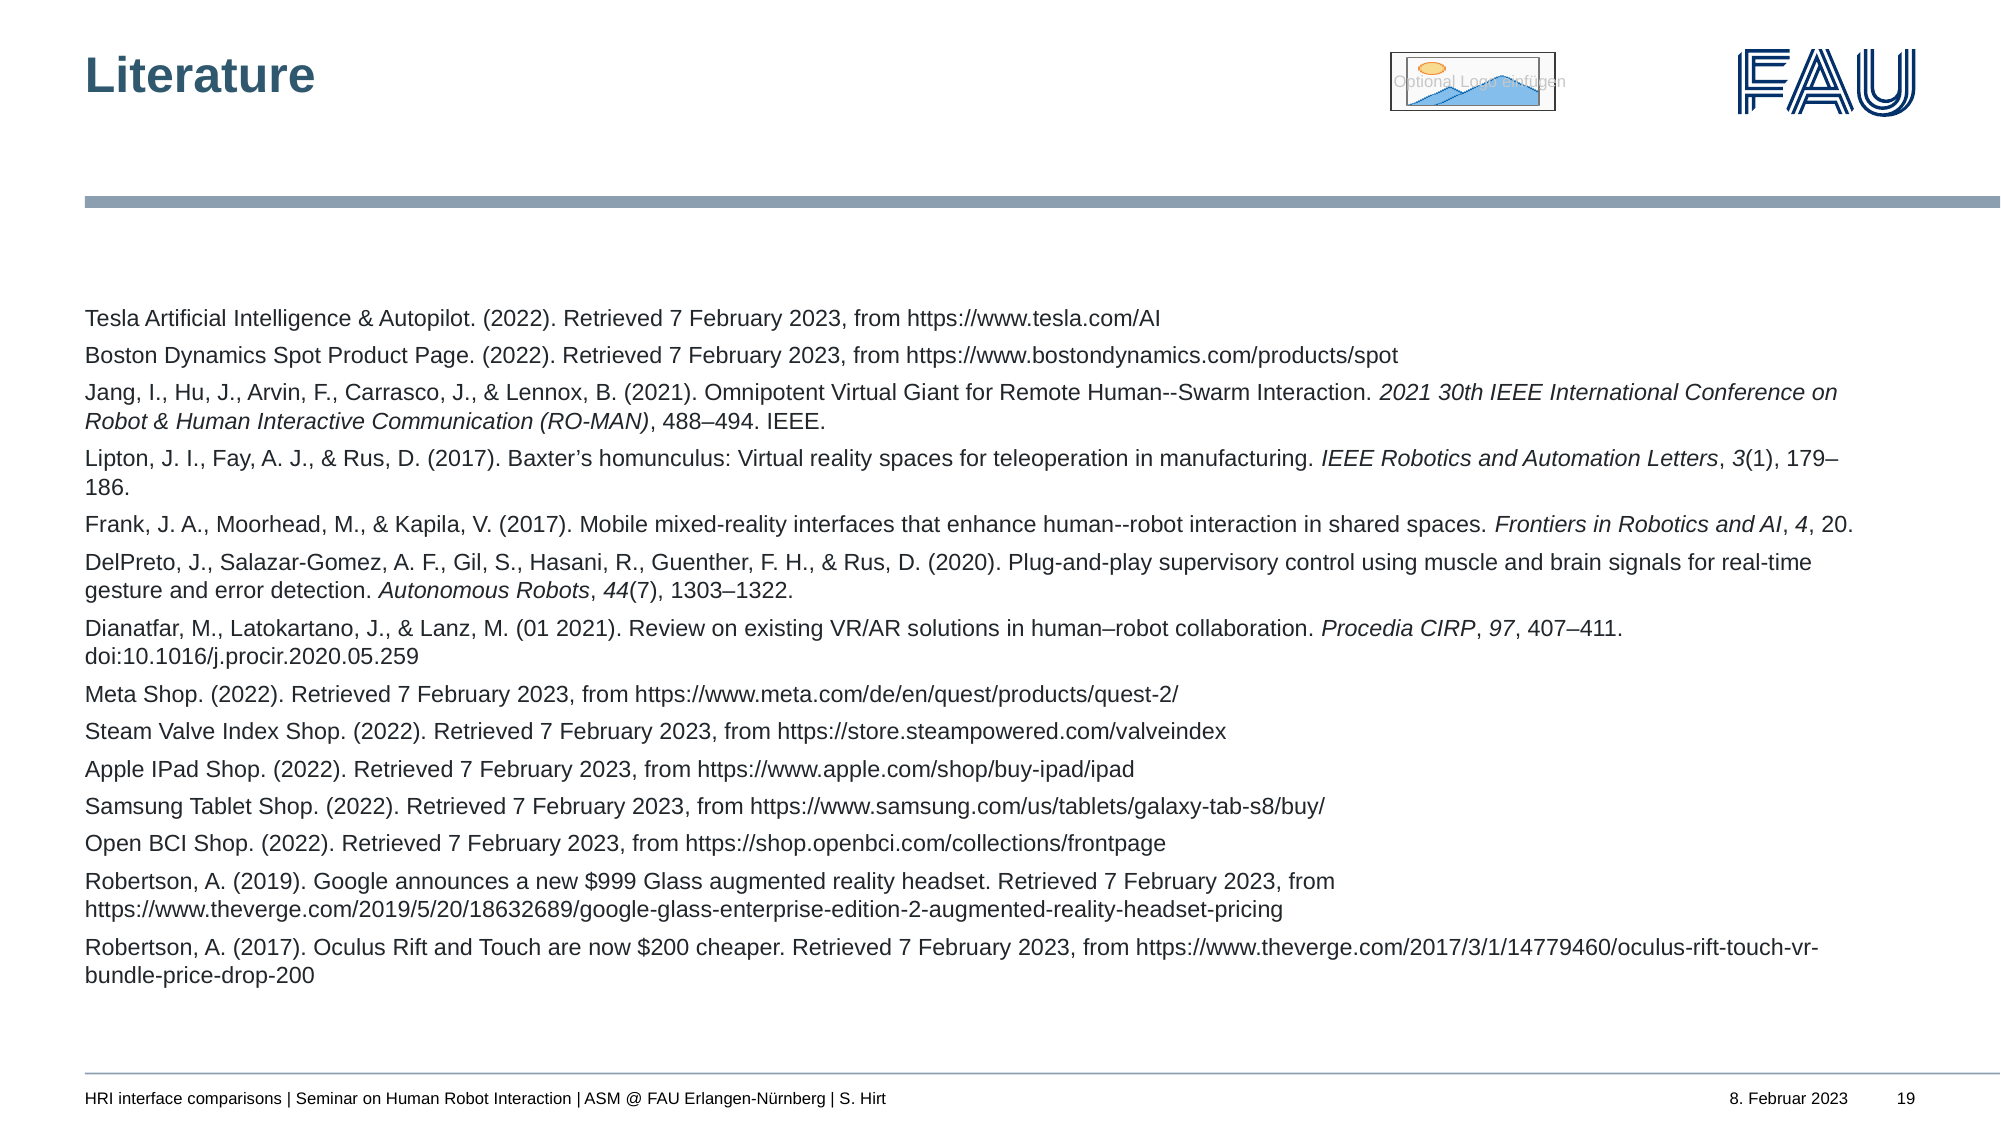

# Literature

Tesla Artificial Intelligence & Autopilot. (2022). Retrieved 7 February 2023, from https://www.tesla.com/AI
Boston Dynamics Spot Product Page. (2022). Retrieved 7 February 2023, from https://www.bostondynamics.com/products/spot
Jang, I., Hu, J., Arvin, F., Carrasco, J., & Lennox, B. (2021). Omnipotent Virtual Giant for Remote Human--Swarm Interaction. 2021 30th IEEE International Conference on Robot & Human Interactive Communication (RO-MAN), 488–494. IEEE.
Lipton, J. I., Fay, A. J., & Rus, D. (2017). Baxter’s homunculus: Virtual reality spaces for teleoperation in manufacturing. IEEE Robotics and Automation Letters, 3(1), 179–186.
Frank, J. A., Moorhead, M., & Kapila, V. (2017). Mobile mixed-reality interfaces that enhance human--robot interaction in shared spaces. Frontiers in Robotics and AI, 4, 20.
DelPreto, J., Salazar-Gomez, A. F., Gil, S., Hasani, R., Guenther, F. H., & Rus, D. (2020). Plug-and-play supervisory control using muscle and brain signals for real-time gesture and error detection. Autonomous Robots, 44(7), 1303–1322.
Dianatfar, M., Latokartano, J., & Lanz, M. (01 2021). Review on existing VR/AR solutions in human–robot collaboration. Procedia CIRP, 97, 407–411. doi:10.1016/j.procir.2020.05.259
Meta Shop. (2022). Retrieved 7 February 2023, from https://www.meta.com/de/en/quest/products/quest-2/
Steam Valve Index Shop. (2022). Retrieved 7 February 2023, from https://store.steampowered.com/valveindex
Apple IPad Shop. (2022). Retrieved 7 February 2023, from https://www.apple.com/shop/buy-ipad/ipad
Samsung Tablet Shop. (2022). Retrieved 7 February 2023, from https://www.samsung.com/us/tablets/galaxy-tab-s8/buy/
Open BCI Shop. (2022). Retrieved 7 February 2023, from https://shop.openbci.com/collections/frontpage
Robertson, A. (2019). Google announces a new $999 Glass augmented reality headset. Retrieved 7 February 2023, from https://www.theverge.com/2019/5/20/18632689/google-glass-enterprise-edition-2-augmented-reality-headset-pricing
Robertson, A. (2017). Oculus Rift and Touch are now $200 cheaper. Retrieved 7 February 2023, from https://www.theverge.com/2017/3/1/14779460/oculus-rift-touch-vr-bundle-price-drop-200

HRI interface comparisons | Seminar on Human Robot Interaction | ASM @ FAU Erlangen-Nürnberg | S. Hirt
8. Februar 2023
19